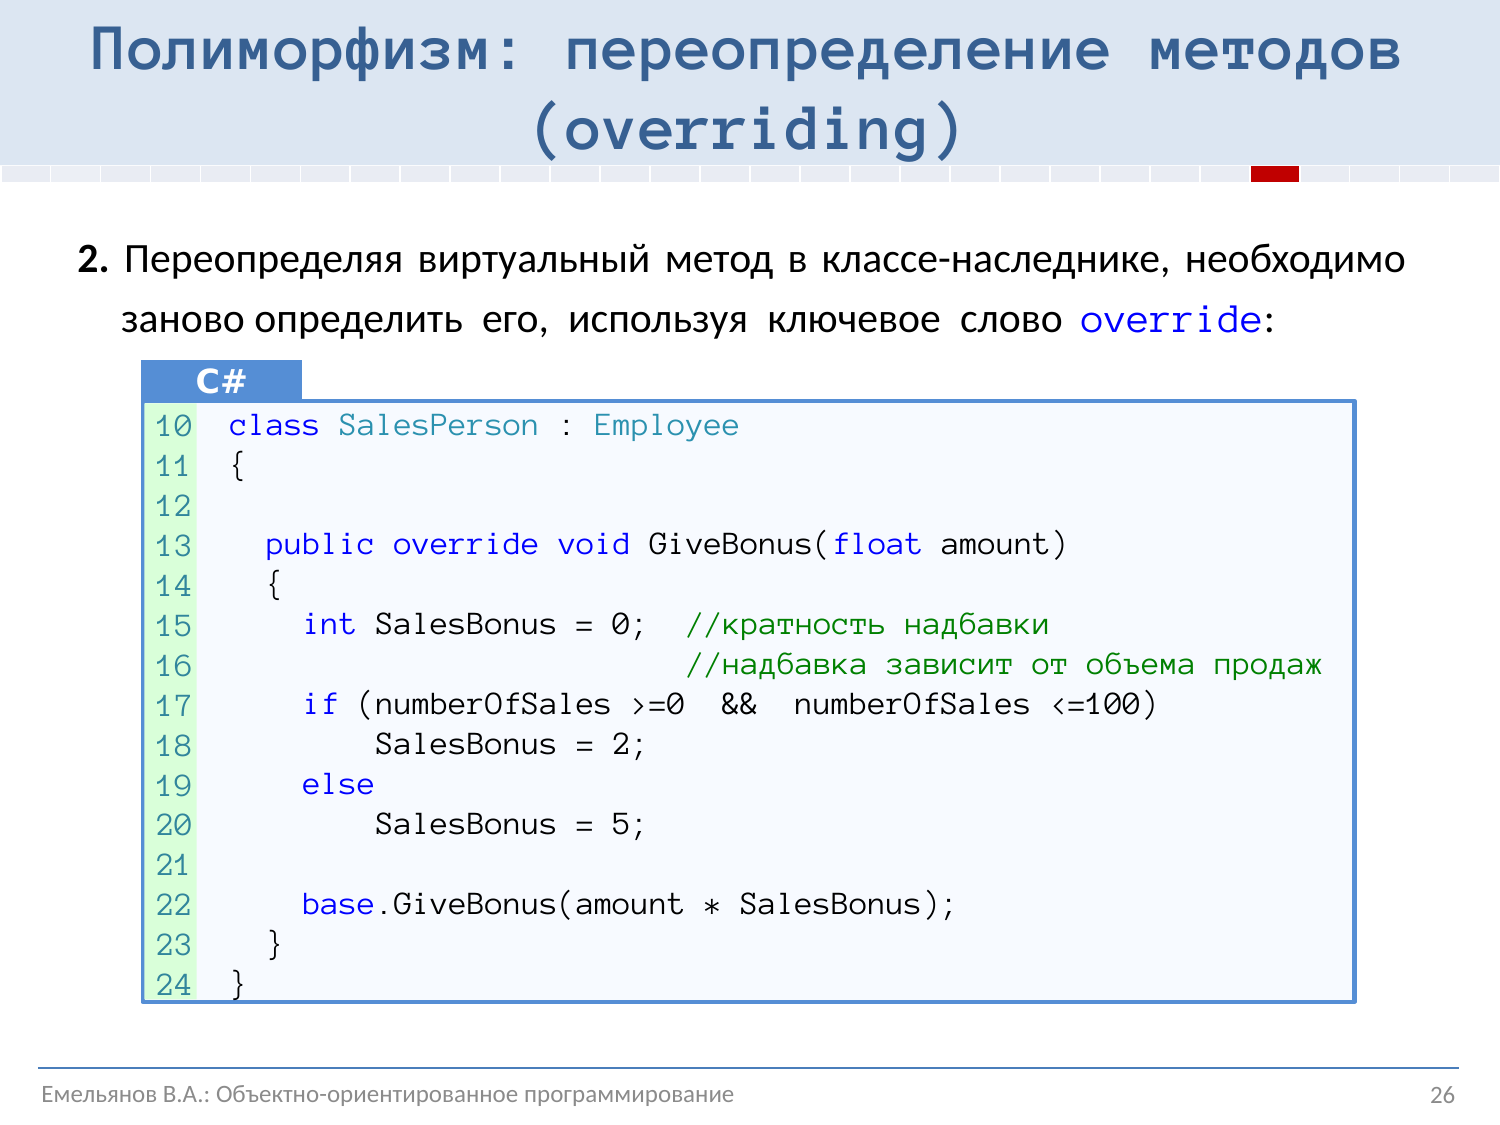

Полиморфизм: переопределение методов (overriding)
|  |  |  |  |  |  |  |  |  |  |  |  |  |  |  |  |  |  |  |  |  |  |  |  |  |  |  |  |  |  |
| --- | --- | --- | --- | --- | --- | --- | --- | --- | --- | --- | --- | --- | --- | --- | --- | --- | --- | --- | --- | --- | --- | --- | --- | --- | --- | --- | --- | --- | --- |
2. Переопределяя виртуальный метод в классе-наследнике, необходимо заново определить  его,  используя  ключевое  слово  override:
C#
    class SalesPerson : Employee
    {

      public override void GiveBonus(float amount)
      {
        int SalesBonus = 0;  //кратность надбавки
                             //надбавка зависит от объема продаж
        if (numberOfSales >=0  &&  numberOfSales <=100)
            SalesBonus = 2;
        else
            SalesBonus = 5;

        base.GiveBonus(amount * SalesBonus);
      }
    }
10
11
12
13
14
15
16
17
18
19
20
21
22
23
24
Емельянов В.А.: Объектно-ориентированное программирование
26